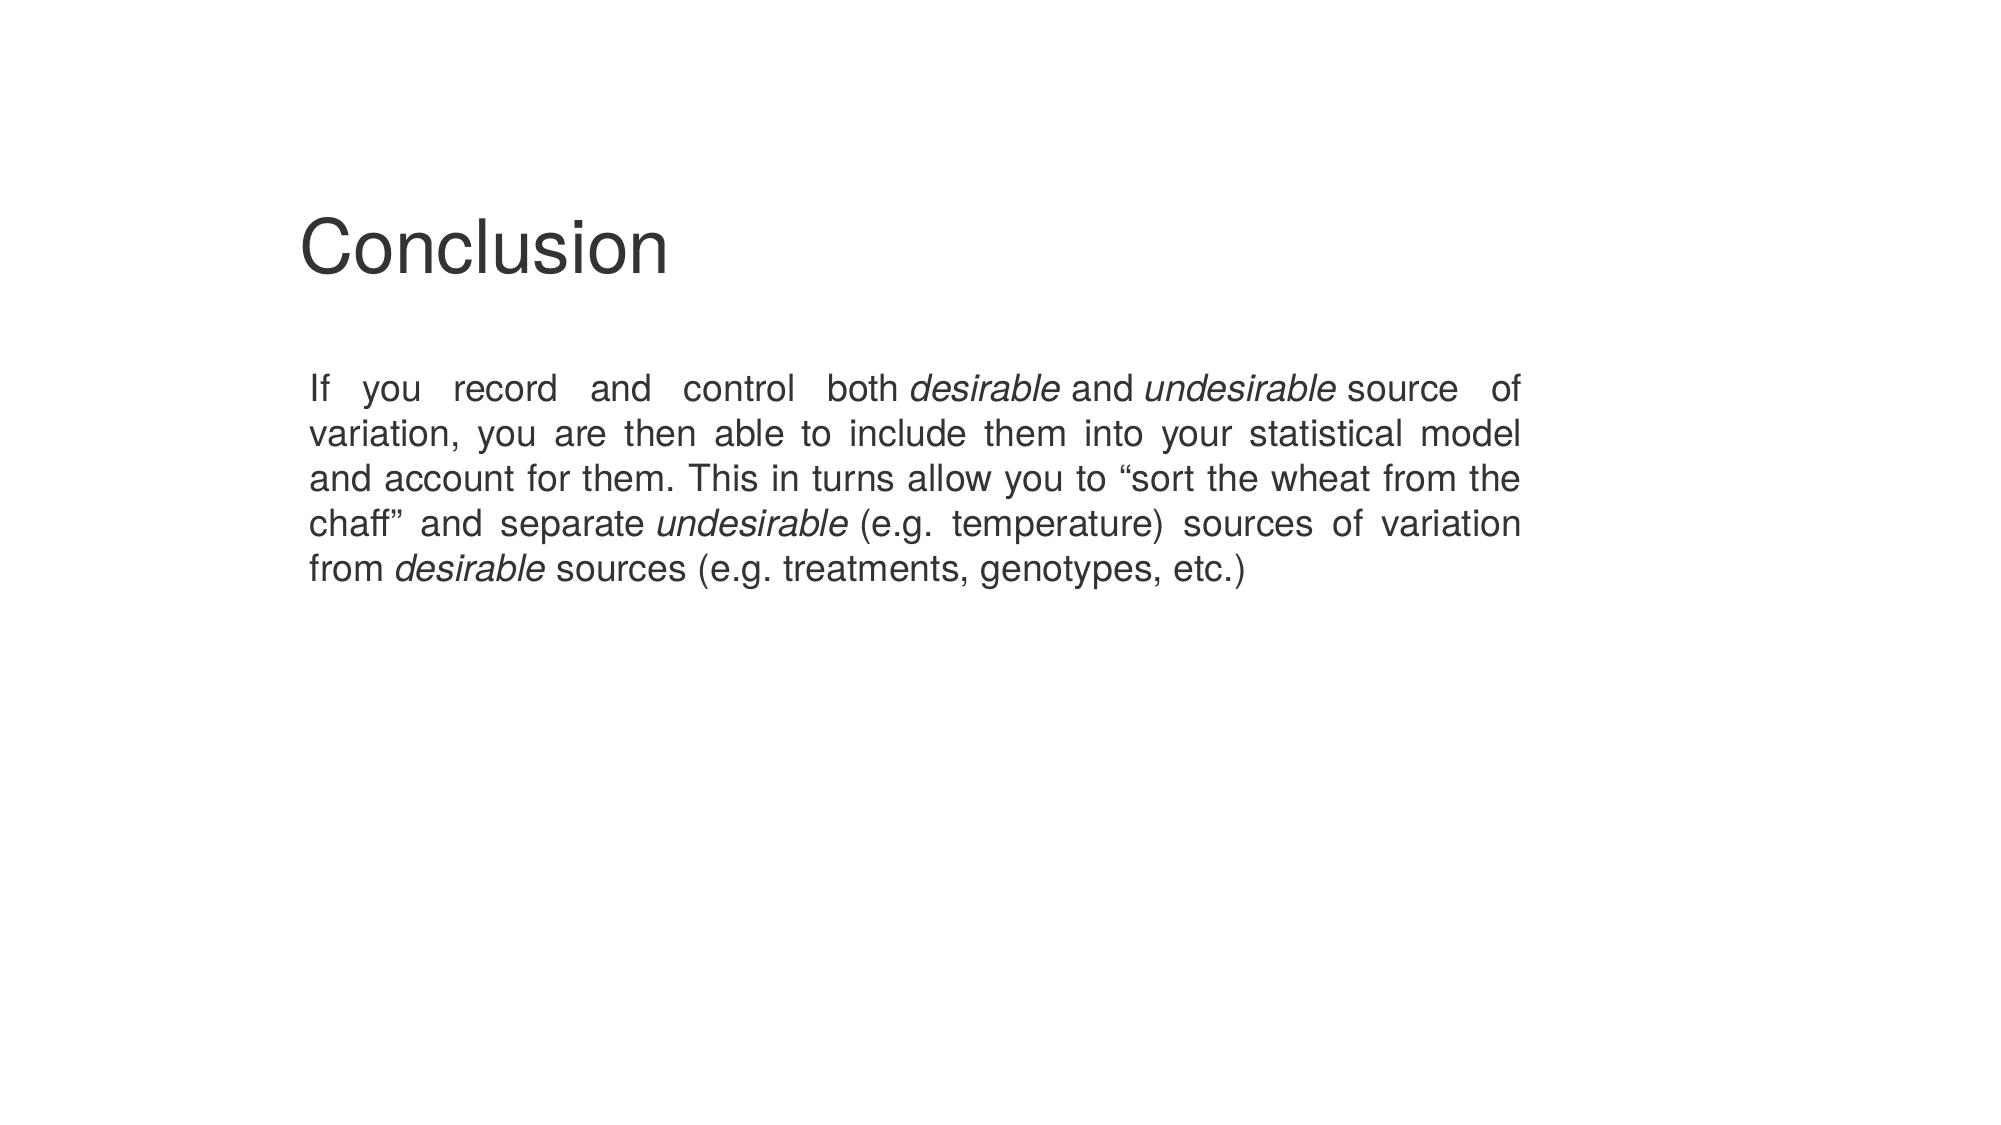

Conclusion
If you record and control both desirable and undesirable source of variation, you are then able to include them into your statistical model and account for them. This in turns allow you to “sort the wheat from the chaff” and separate undesirable (e.g. temperature) sources of variation from desirable sources (e.g. treatments, genotypes, etc.)